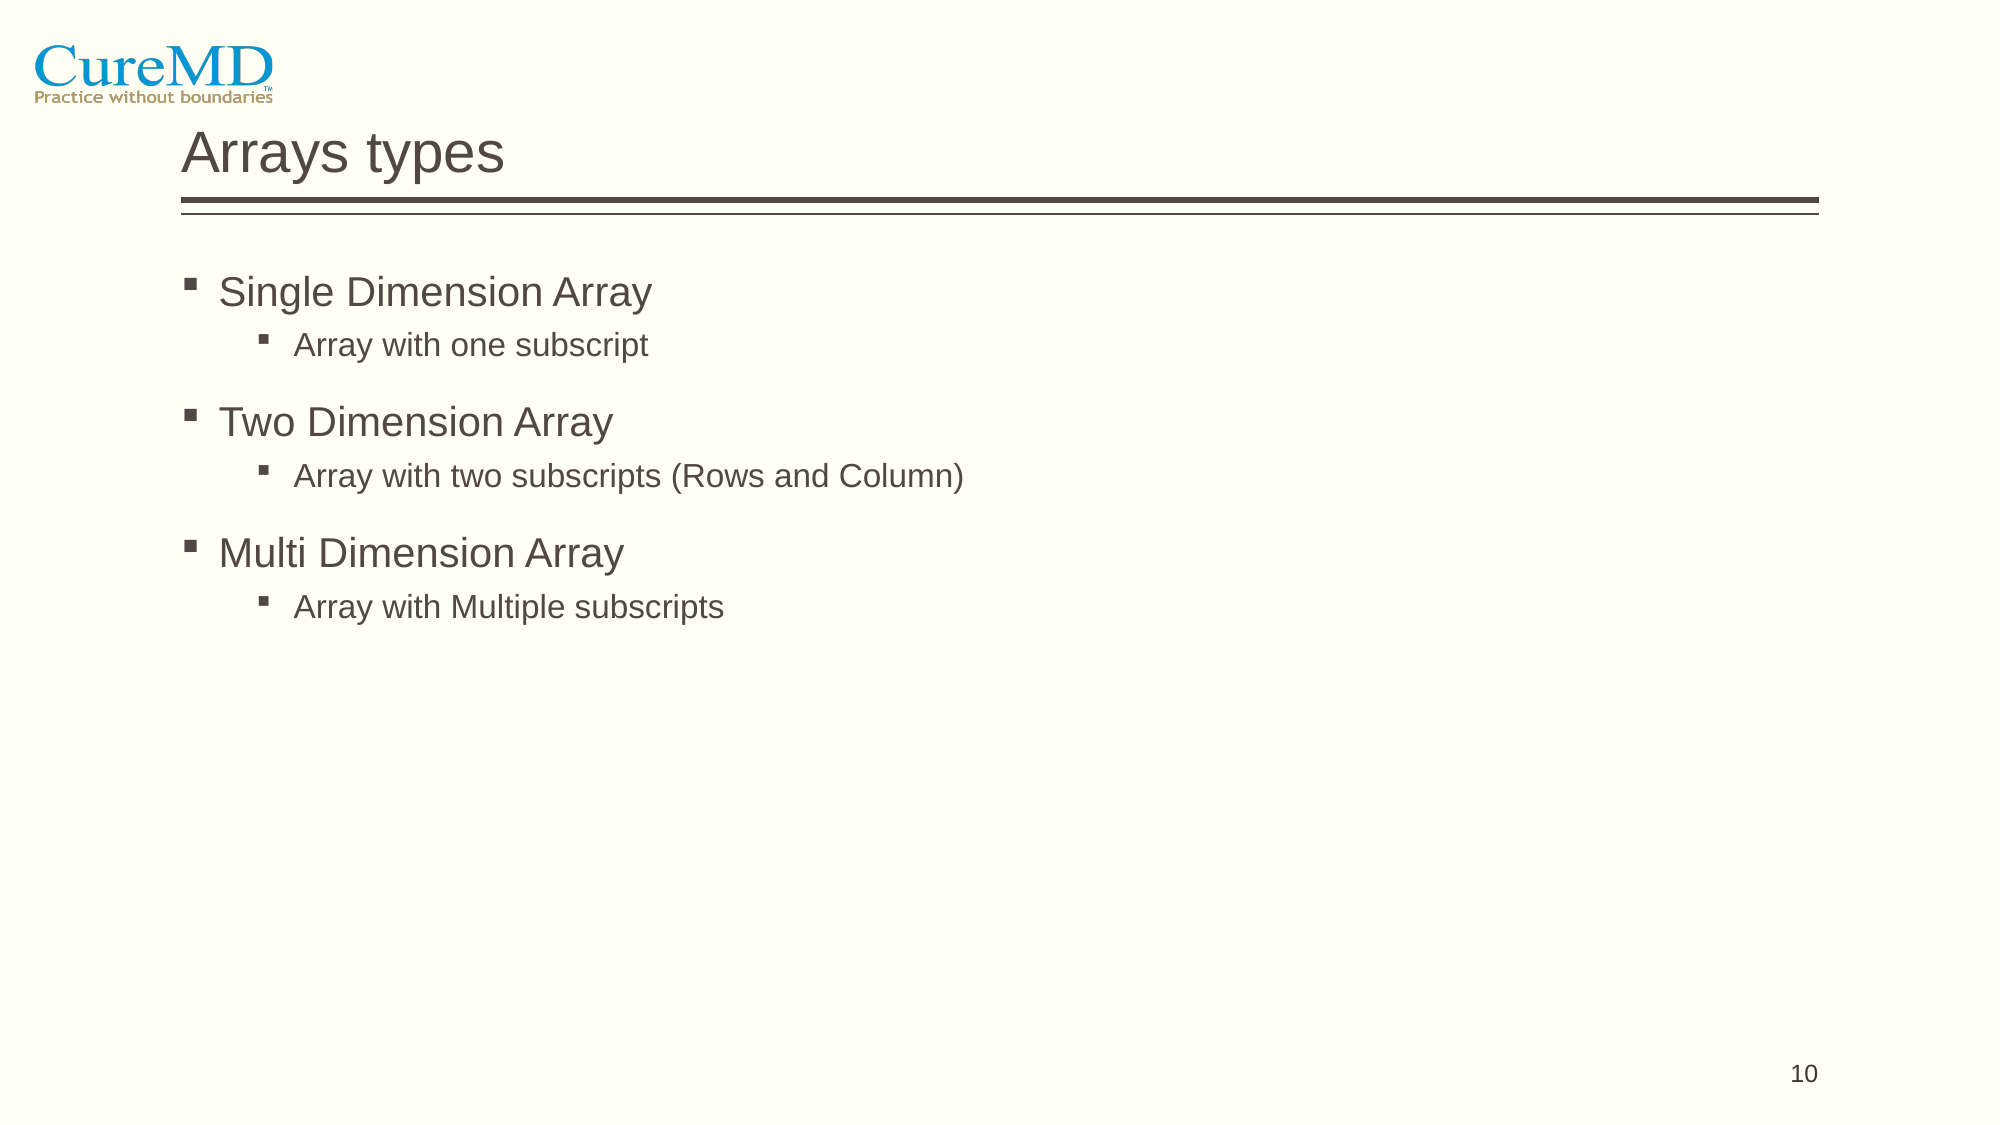

# Arrays types
Single Dimension Array
Array with one subscript
Two Dimension Array
Array with two subscripts (Rows and Column)
Multi Dimension Array
Array with Multiple subscripts
10